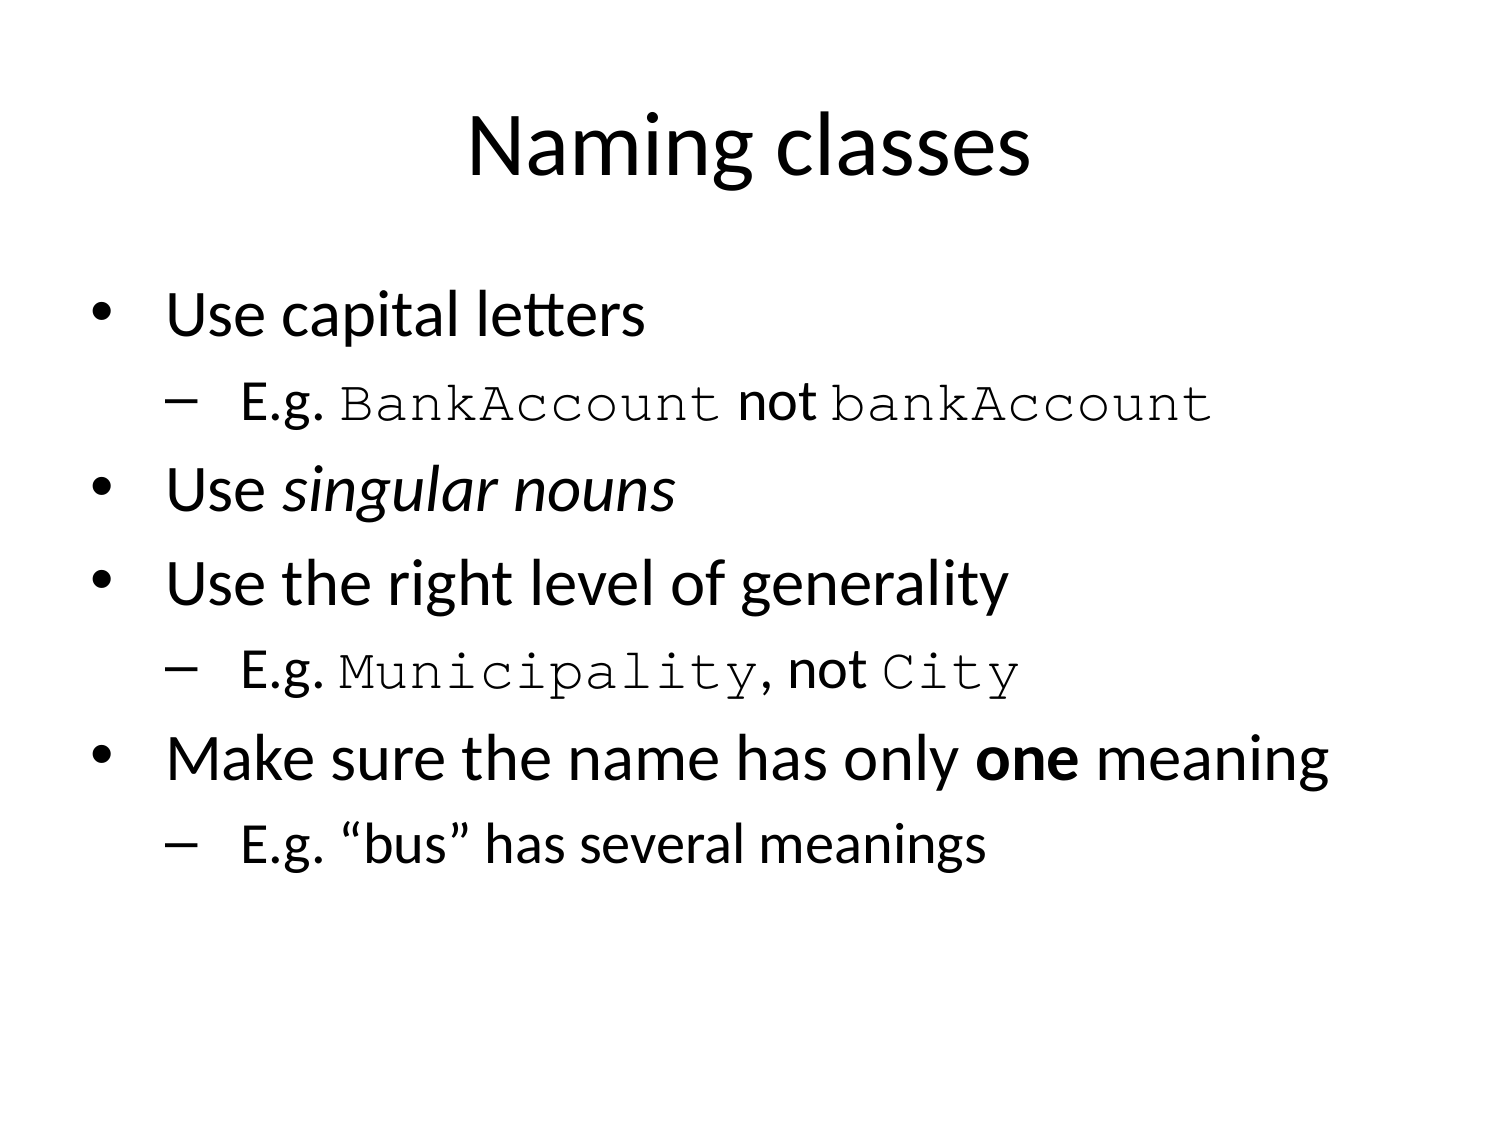

# Naming classes
Use capital letters
E.g. BankAccount not bankAccount
Use singular nouns
Use the right level of generality
E.g. Municipality, not City
Make sure the name has only one meaning
E.g. “bus” has several meanings